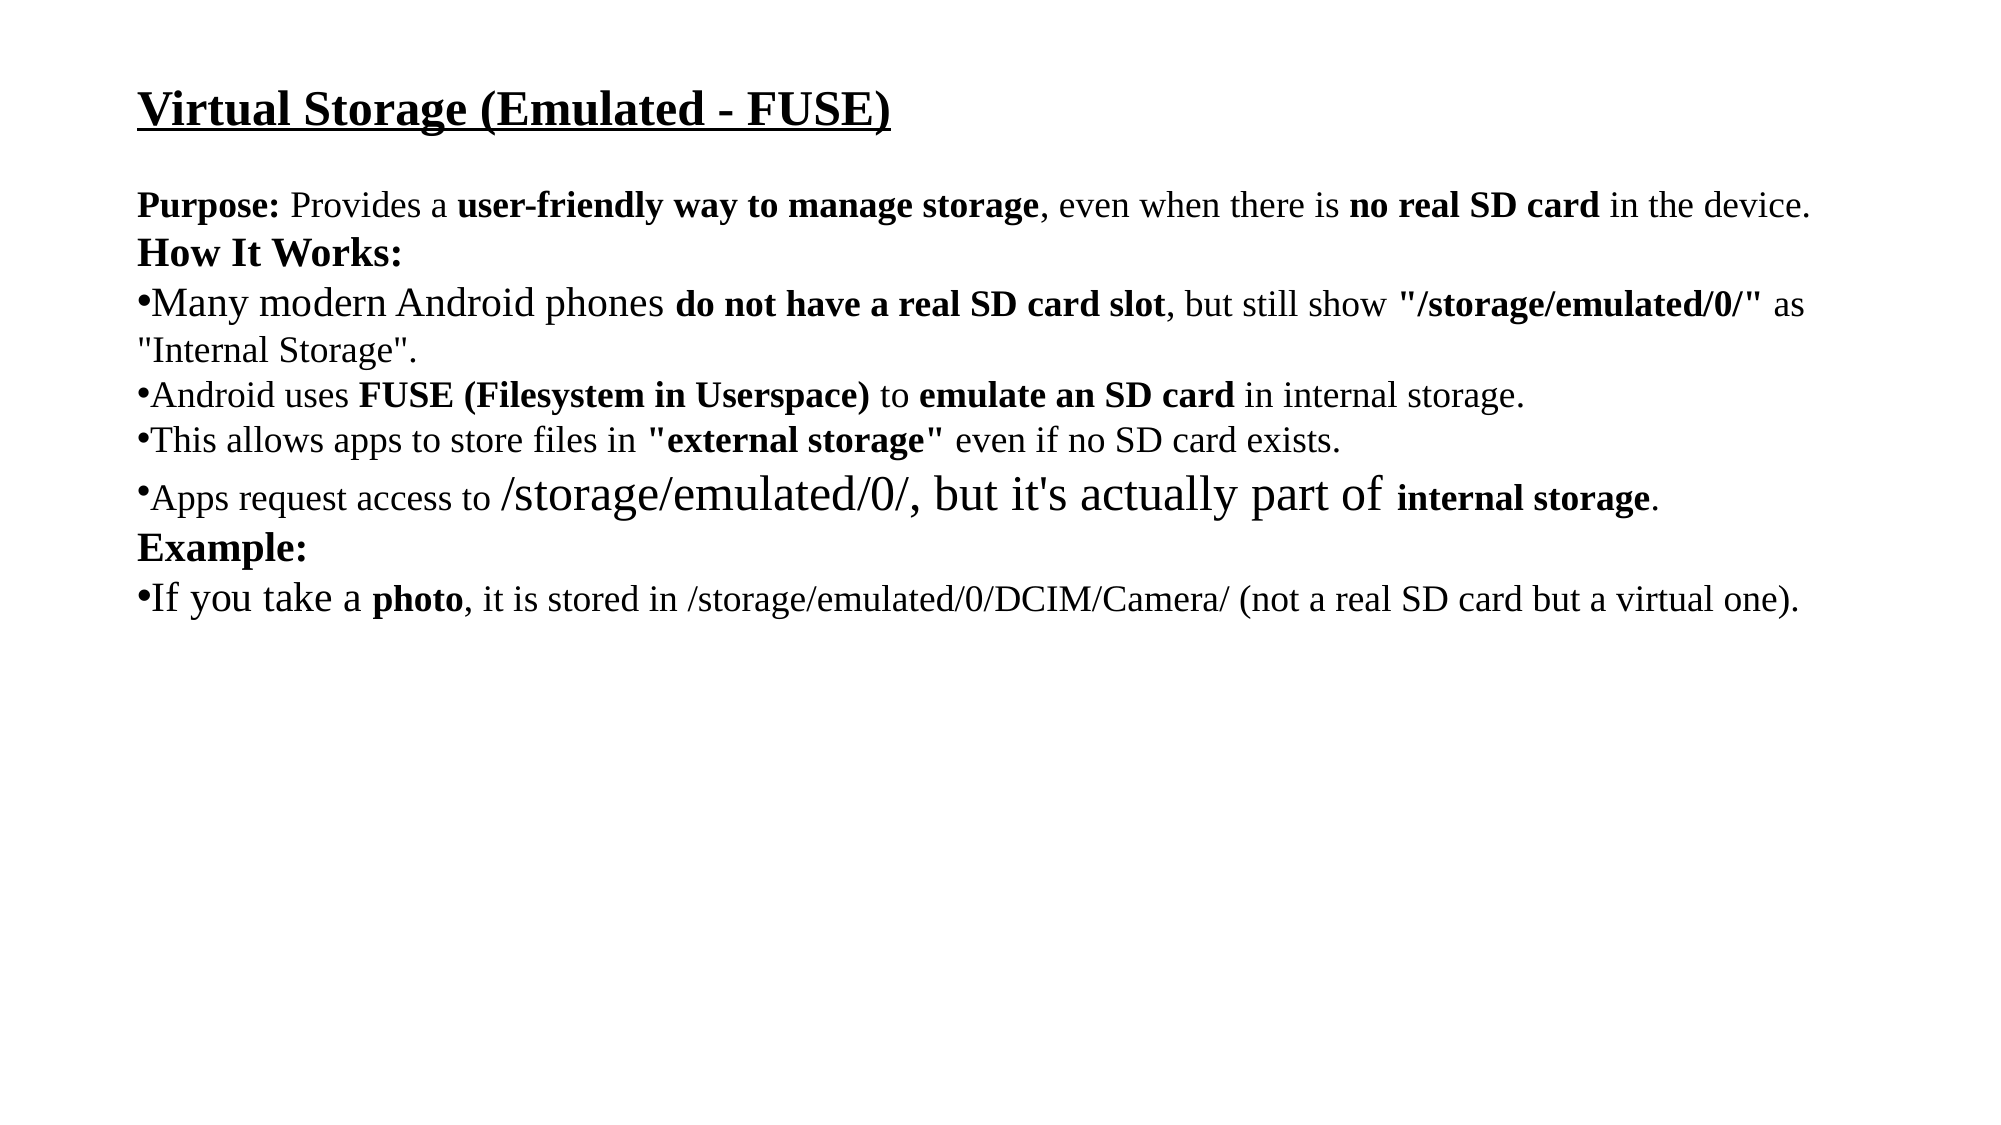

Virtual Storage (Emulated - FUSE)
Purpose: Provides a user-friendly way to manage storage, even when there is no real SD card in the device.
How It Works:
Many modern Android phones do not have a real SD card slot, but still show "/storage/emulated/0/" as "Internal Storage".
Android uses FUSE (Filesystem in Userspace) to emulate an SD card in internal storage.
This allows apps to store files in "external storage" even if no SD card exists.
Apps request access to /storage/emulated/0/, but it's actually part of internal storage.
Example:
If you take a photo, it is stored in /storage/emulated/0/DCIM/Camera/ (not a real SD card but a virtual one).